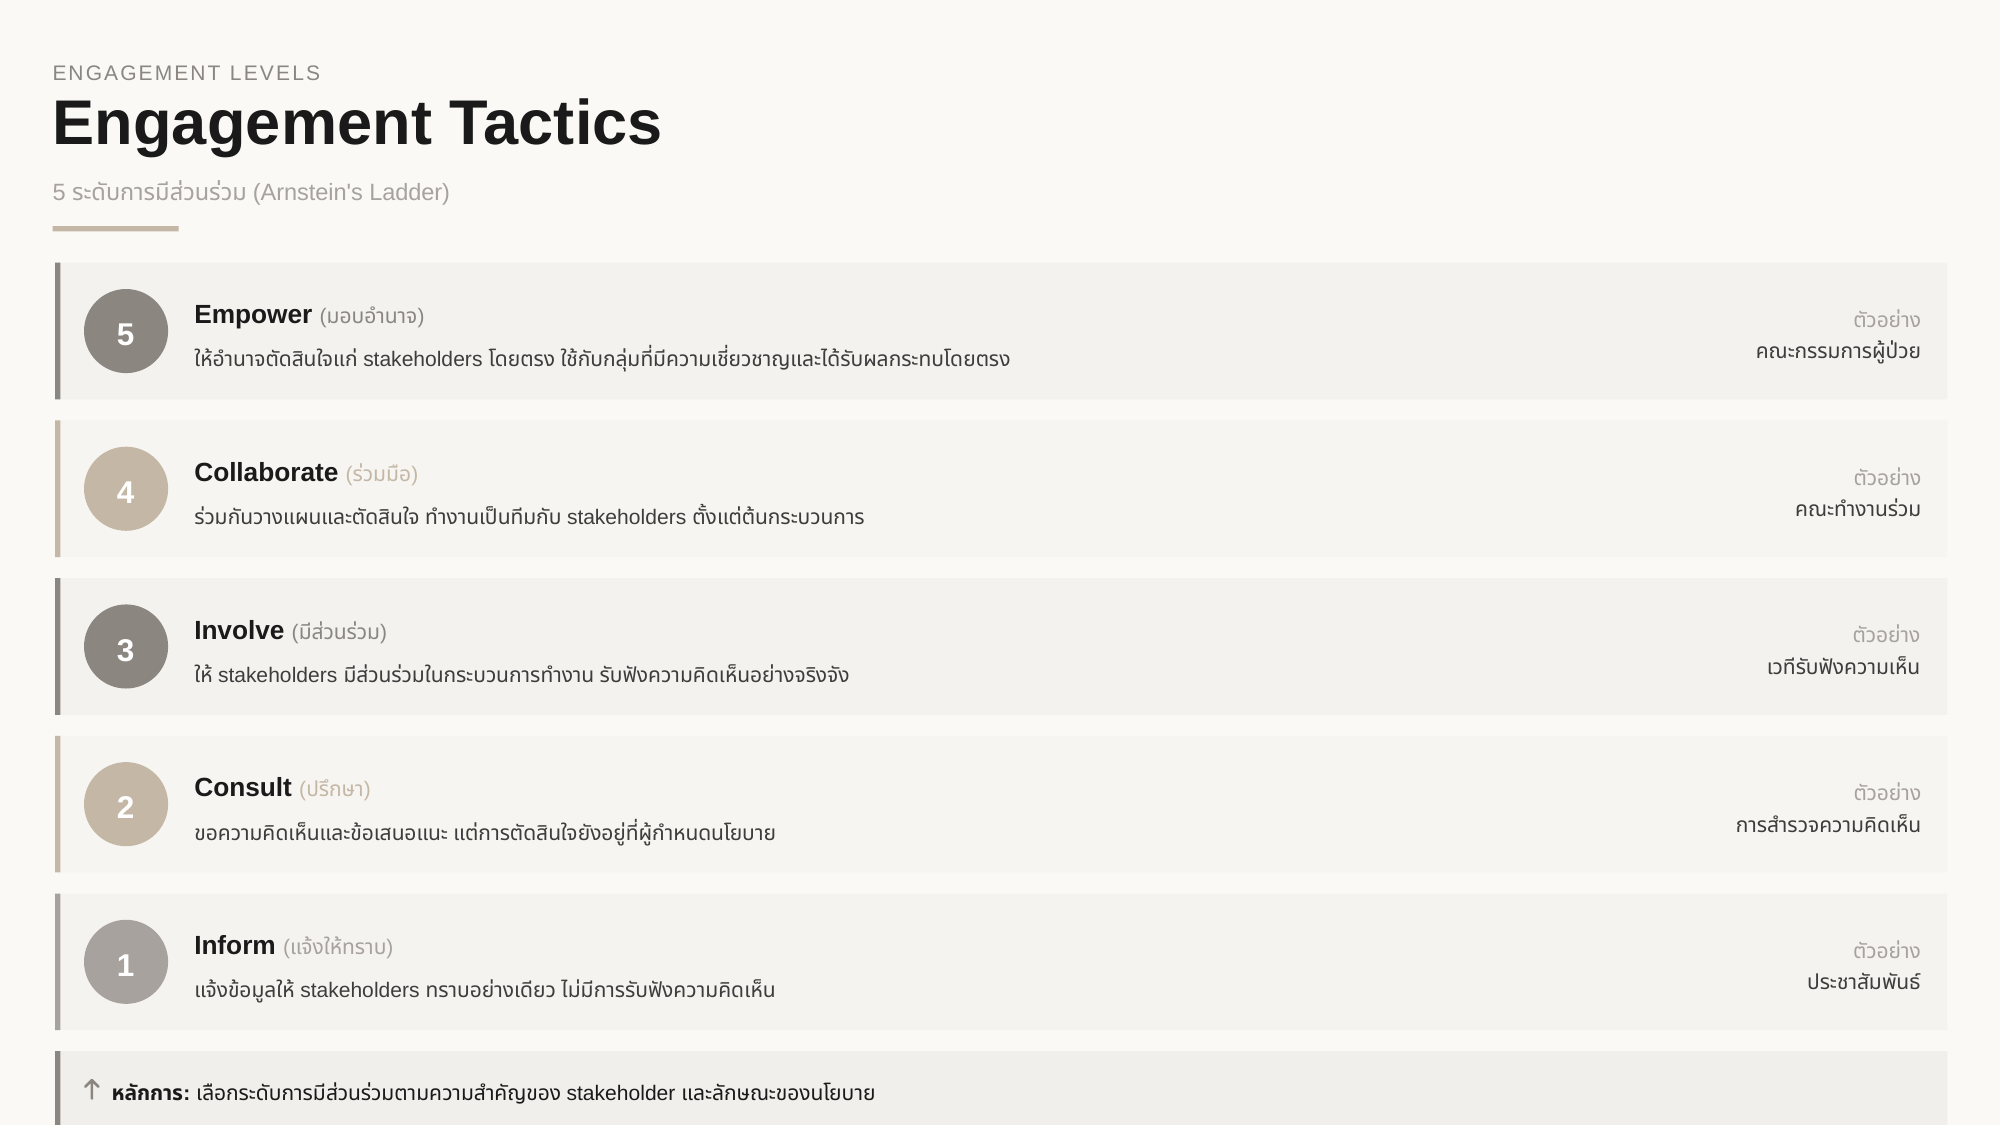

ENGAGEMENT LEVELS
Engagement Tactics
5 ระดับการมีส่วนร่วม (Arnstein's Ladder)

Empower (มอบอำนาจ)
ตัวอย่าง
5
คณะกรรมการผู้ป่วย
ให้อำนาจตัดสินใจแก่ stakeholders โดยตรง ใช้กับกลุ่มที่มีความเชี่ยวชาญและได้รับผลกระทบโดยตรง

Collaborate (ร่วมมือ)
ตัวอย่าง
4
คณะทำงานร่วม
ร่วมกันวางแผนและตัดสินใจ ทำงานเป็นทีมกับ stakeholders ตั้งแต่ต้นกระบวนการ

Involve (มีส่วนร่วม)
ตัวอย่าง
3
เวทีรับฟังความเห็น
ให้ stakeholders มีส่วนร่วมในกระบวนการทำงาน รับฟังความคิดเห็นอย่างจริงจัง

Consult (ปรึกษา)
ตัวอย่าง
2
การสำรวจความคิดเห็น
ขอความคิดเห็นและข้อเสนอแนะ แต่การตัดสินใจยังอยู่ที่ผู้กำหนดนโยบาย

Inform (แจ้งให้ทราบ)
ตัวอย่าง
1
ประชาสัมพันธ์
แจ้งข้อมูลให้ stakeholders ทราบอย่างเดียว ไม่มีการรับฟังความคิดเห็น

หลักการ: เลือกระดับการมีส่วนร่วมตามความสำคัญของ stakeholder และลักษณะของนโยบาย